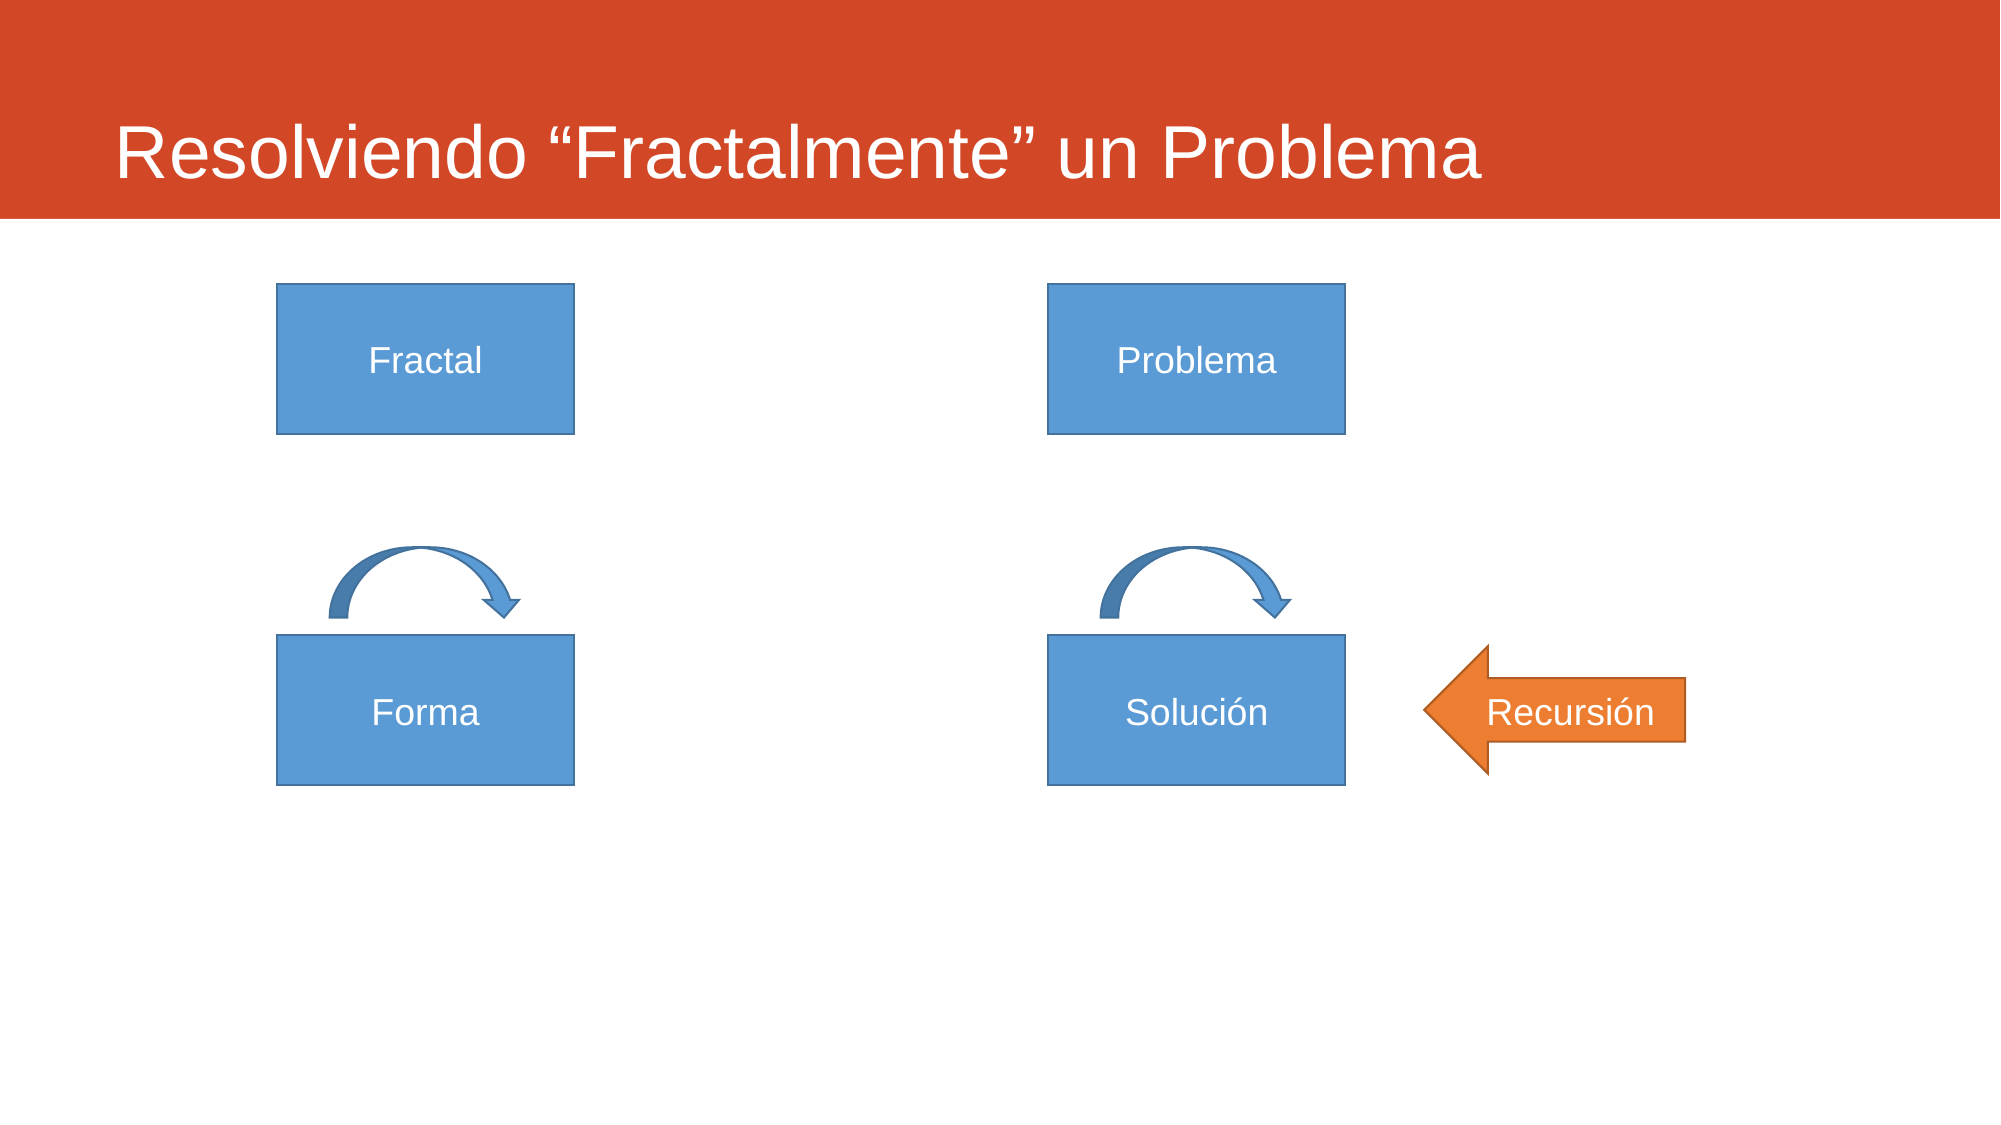

# Resolviendo “Fractalmente” un Problema
Fractal
Problema

Forma
Solución
Recursión